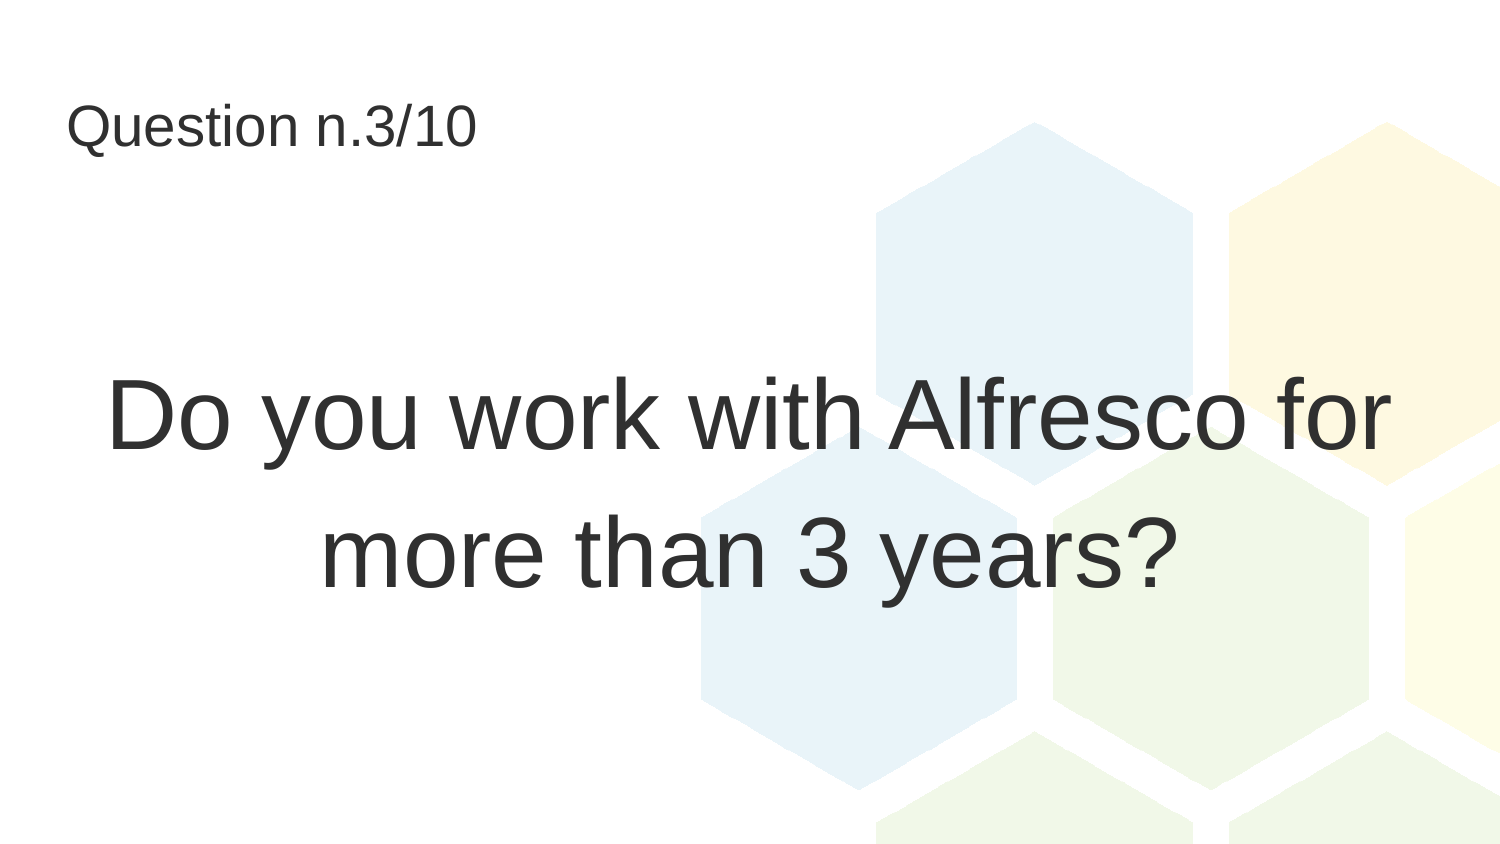

# Question n.3/10
Do you work with Alfresco for more than 3 years?